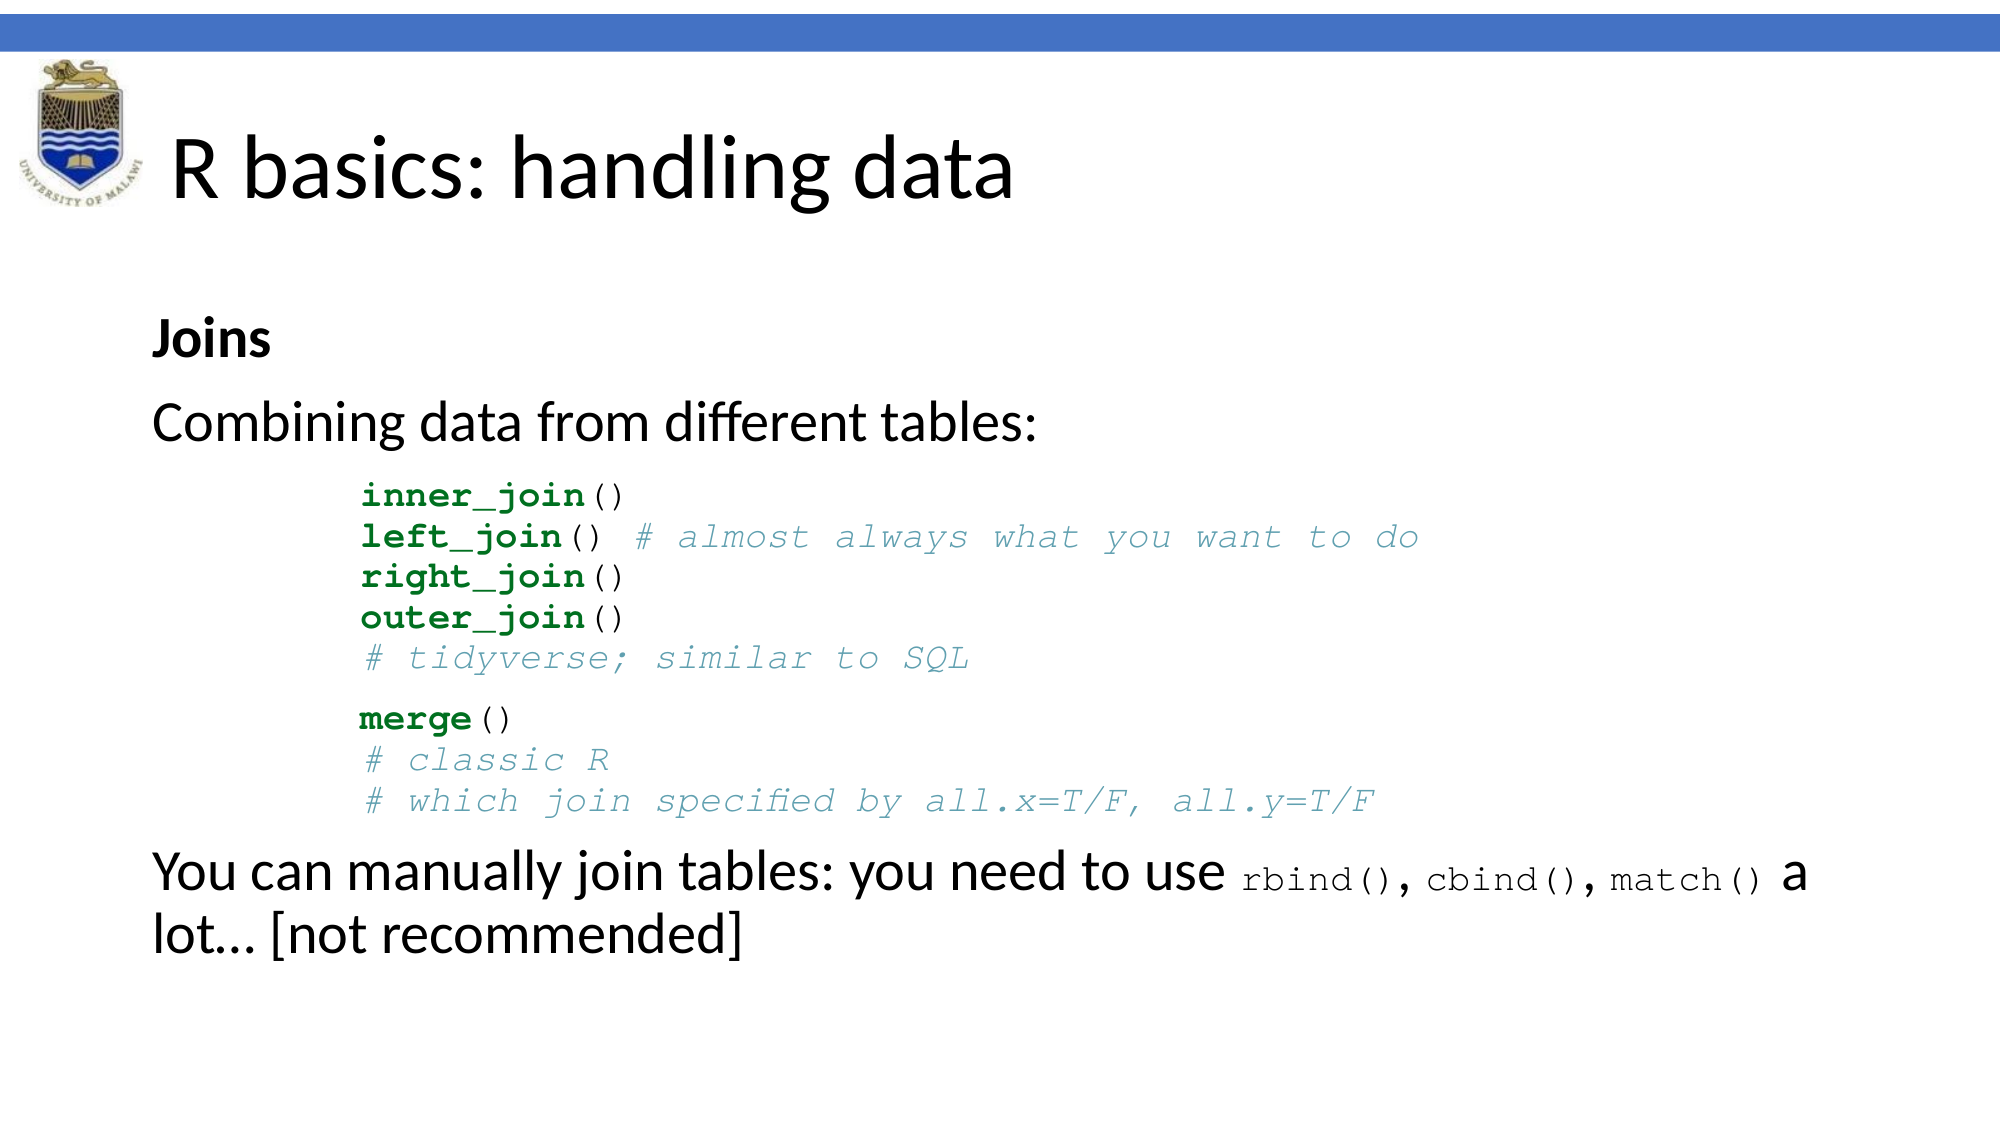

# R basics: handling data
Joins
Combining data from different tables:
inner_join()
left_join() # almost always what you want to do
right_join()
outer_join()
# tidyverse; similar to SQL
merge()
# classic R
# which join specified by all.x=T/F, all.y=T/F
You can manually join tables: you need to use rbind(), cbind(), match() a lot… [not recommended]